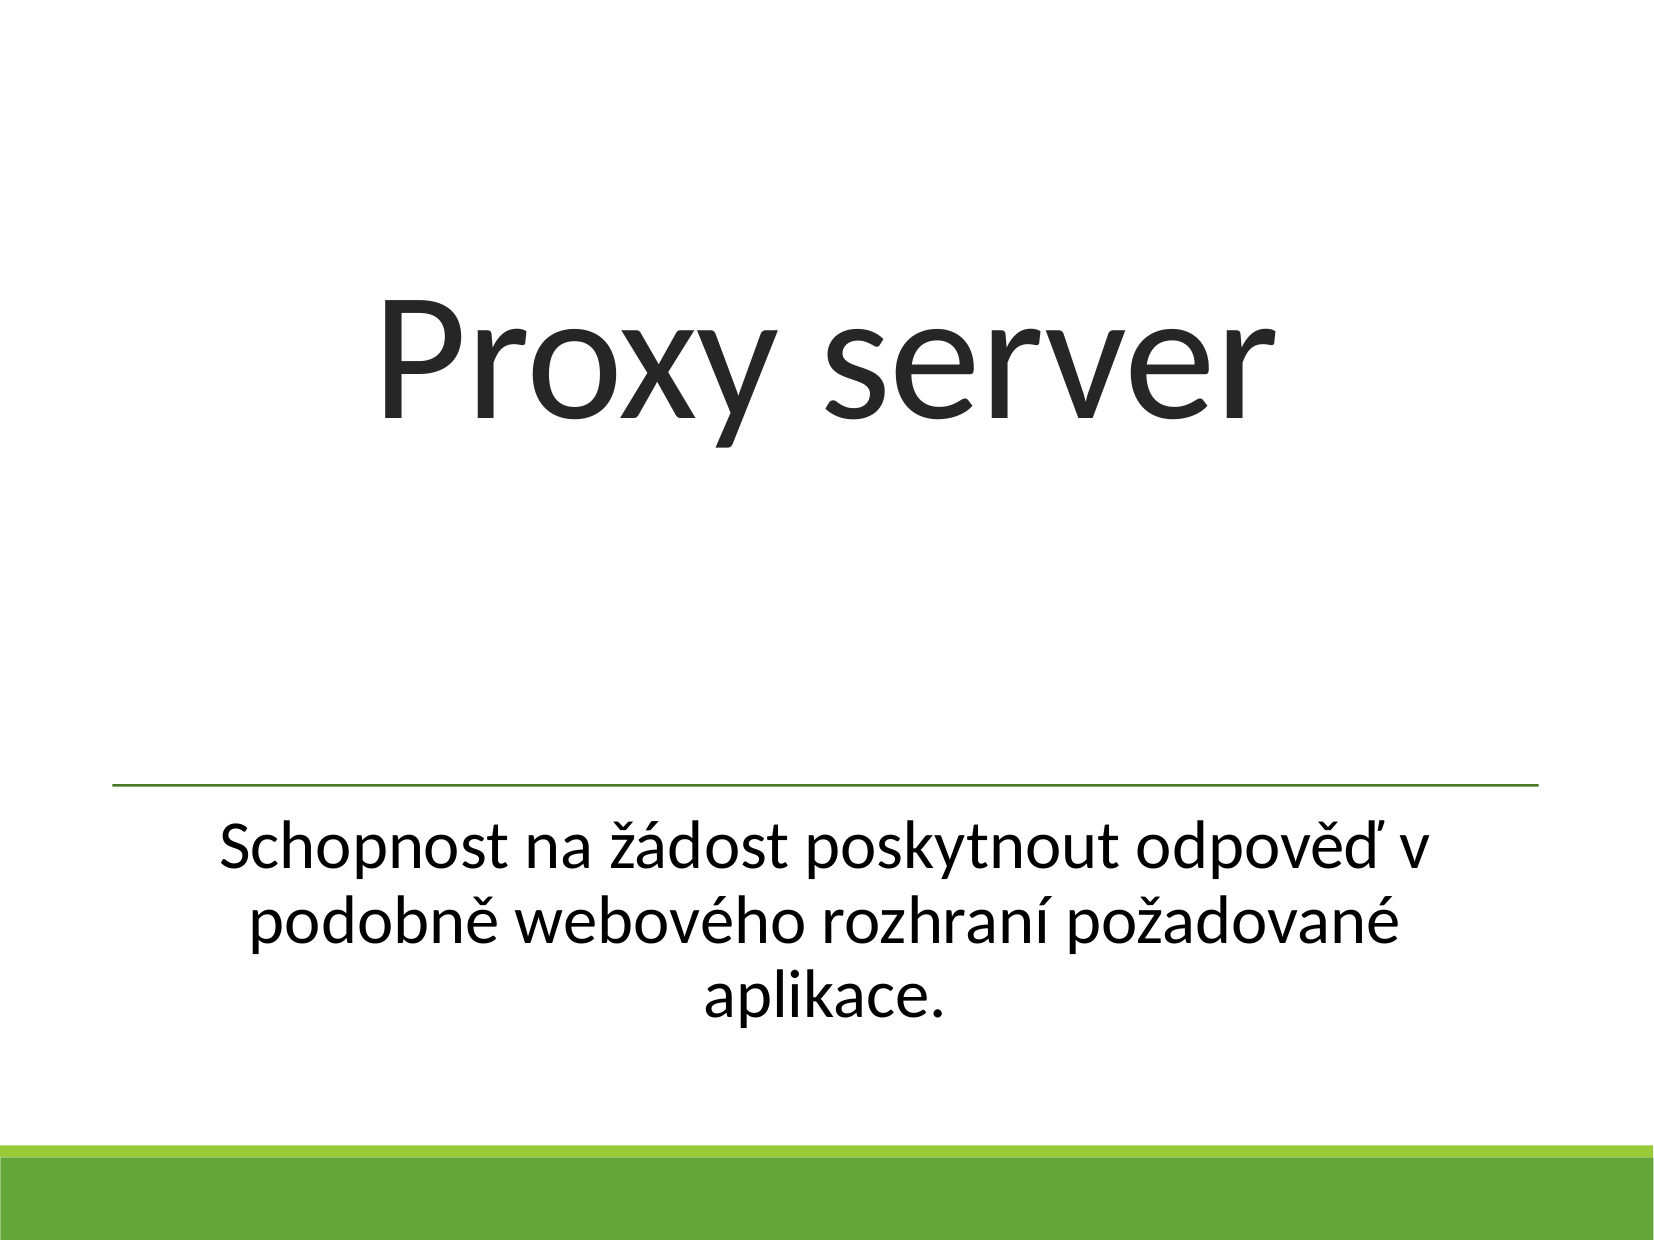

# Proxy server
Schopnost na žádost poskytnout odpověď v podobně webového rozhraní požadované aplikace.